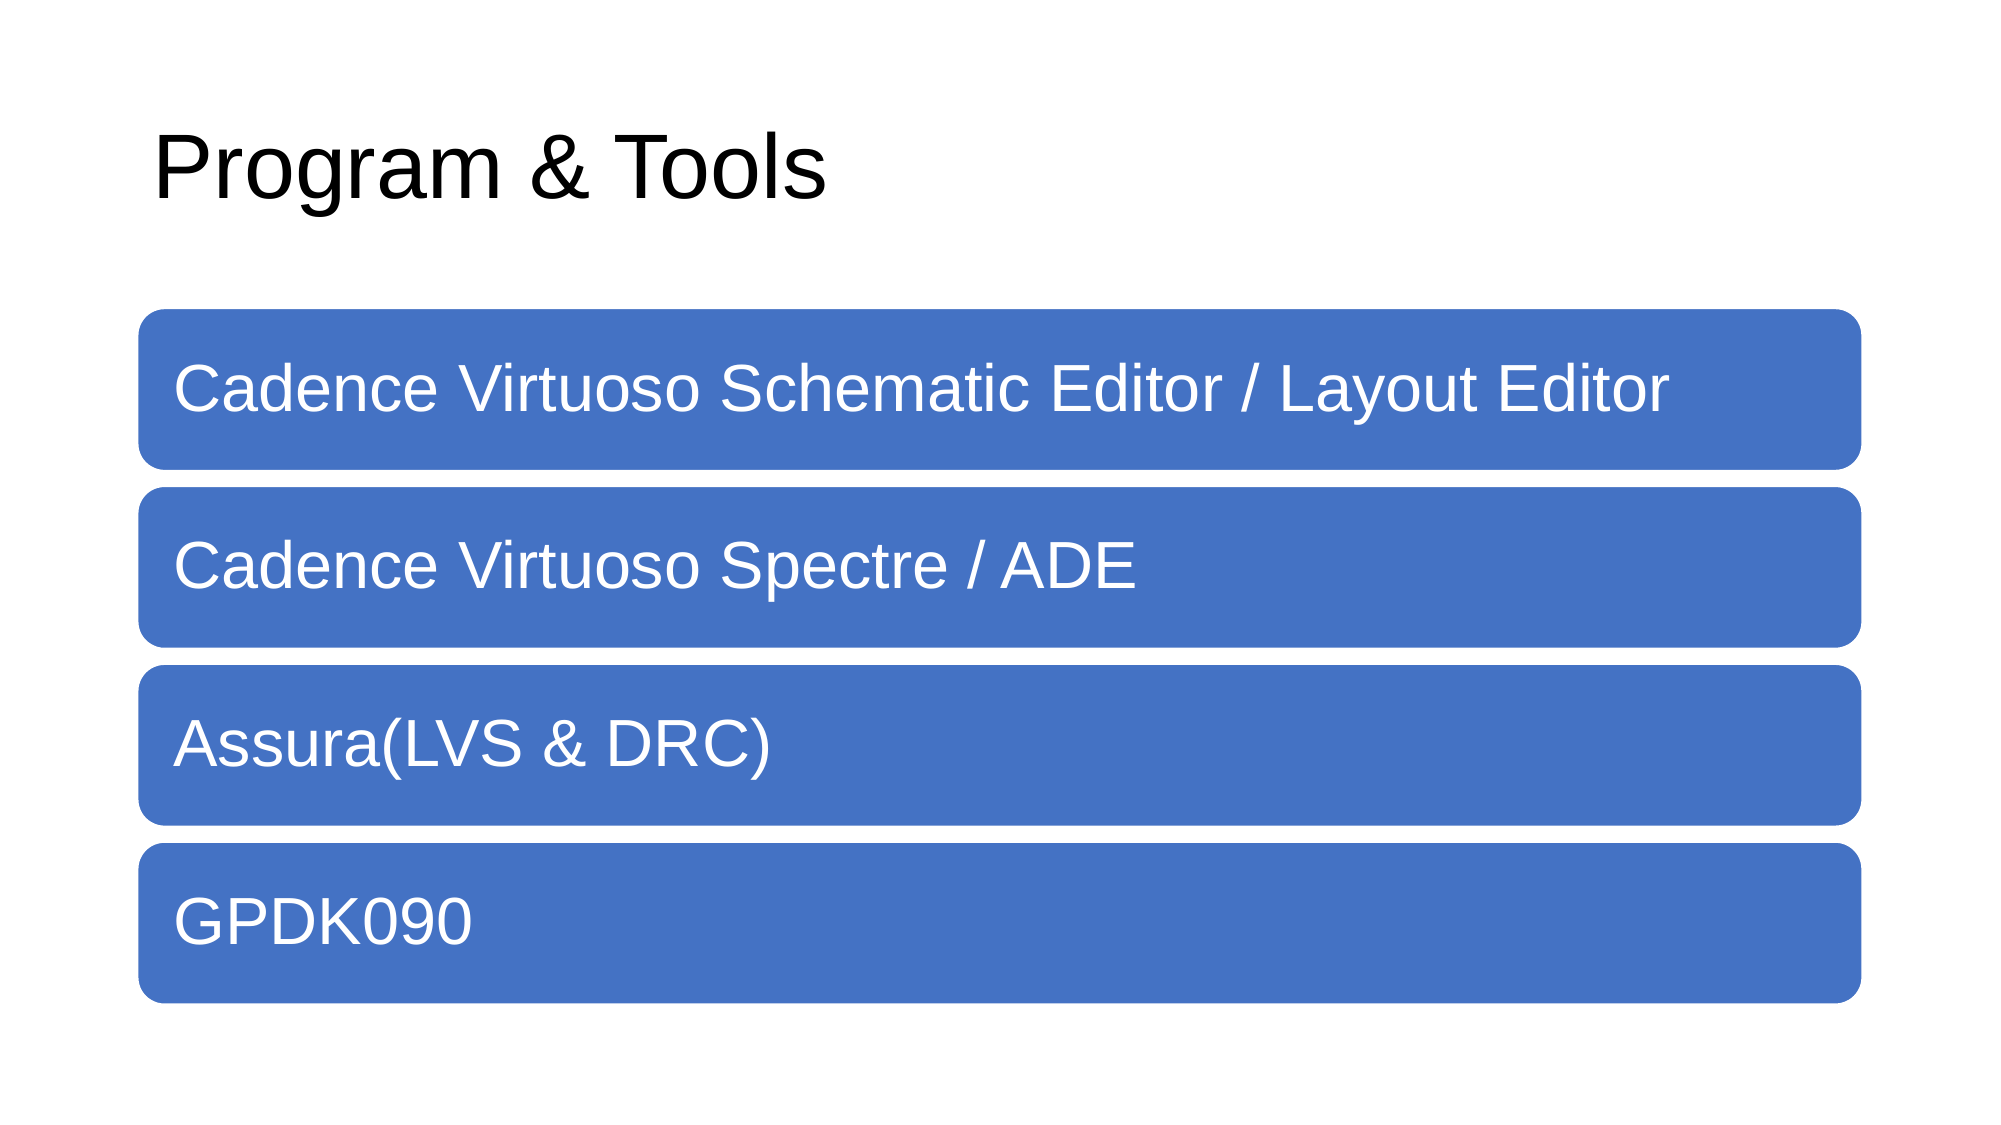

# Program & Tools
Cadence Virtuoso Schematic Editor / Layout Editor
Cadence Virtuoso Spectre / ADE
Assura(LVS & DRC)
GPDK090